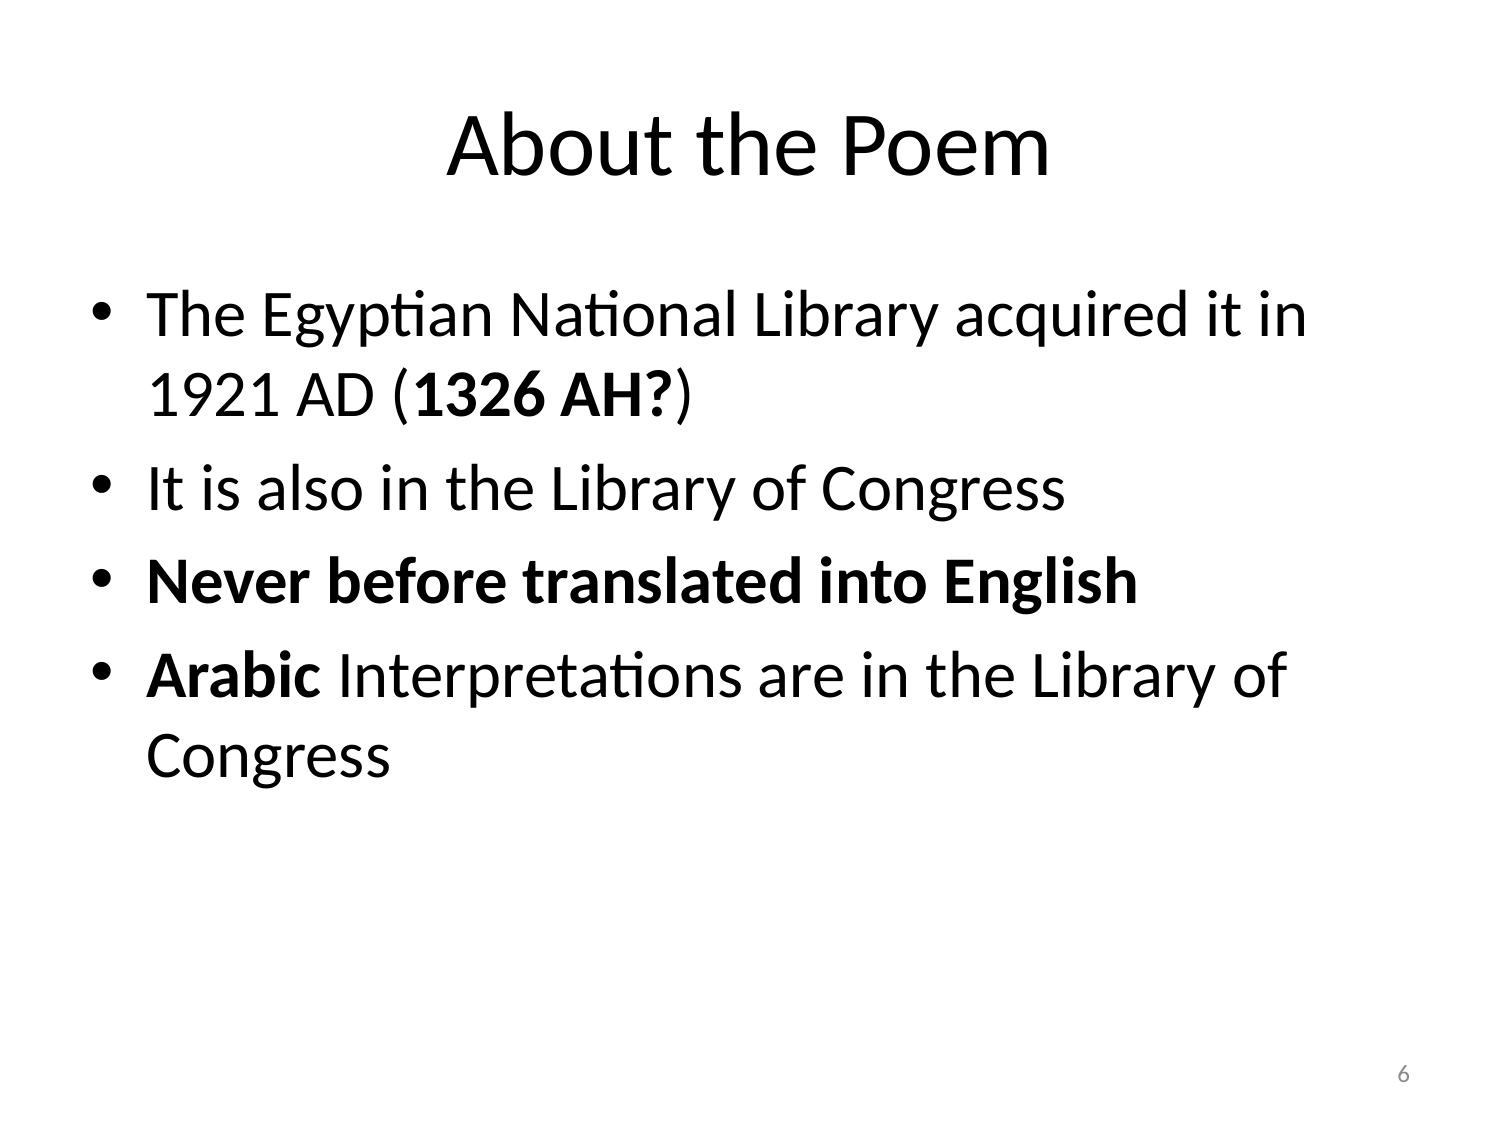

# About the Poem
The Egyptian National Library acquired it in 1921 AD (1326 AH?)
It is also in the Library of Congress
Never before translated into English
Arabic Interpretations are in the Library of Congress

6